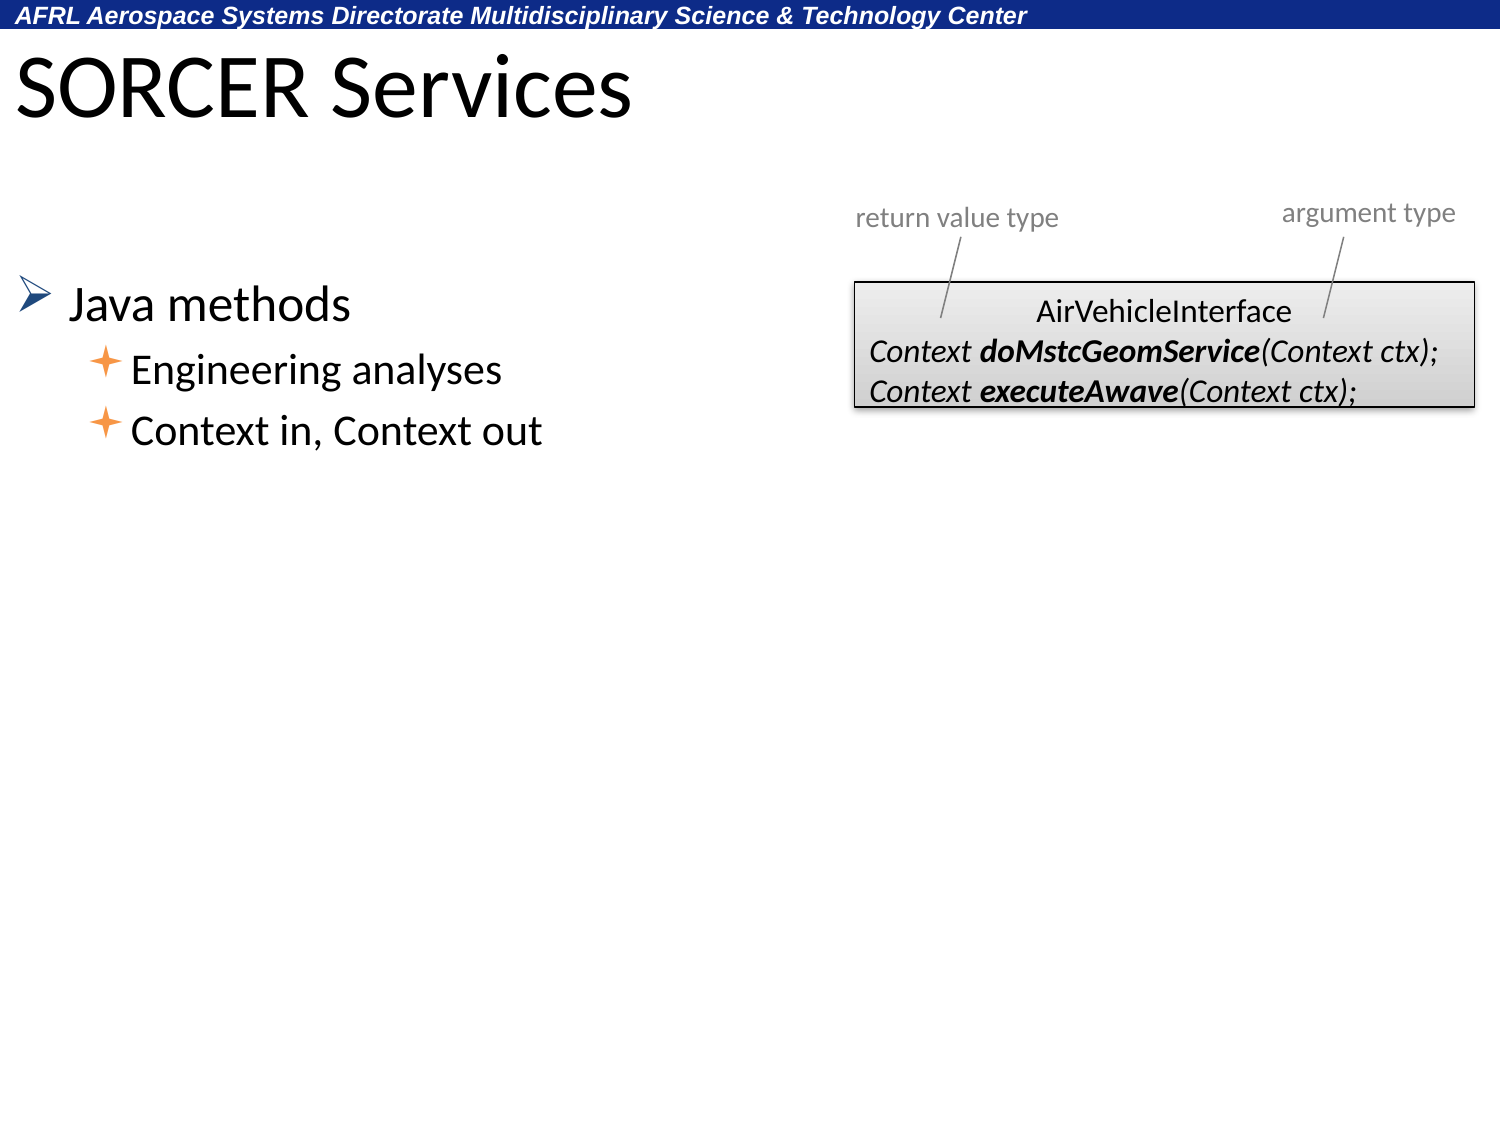

SORCER Services
argument type
return value type
Java methods
Engineering analyses
Context in, Context out

AirVehicleInterface
Context doMstcGeomService(Context ctx);
Context executeAwave(Context ctx);